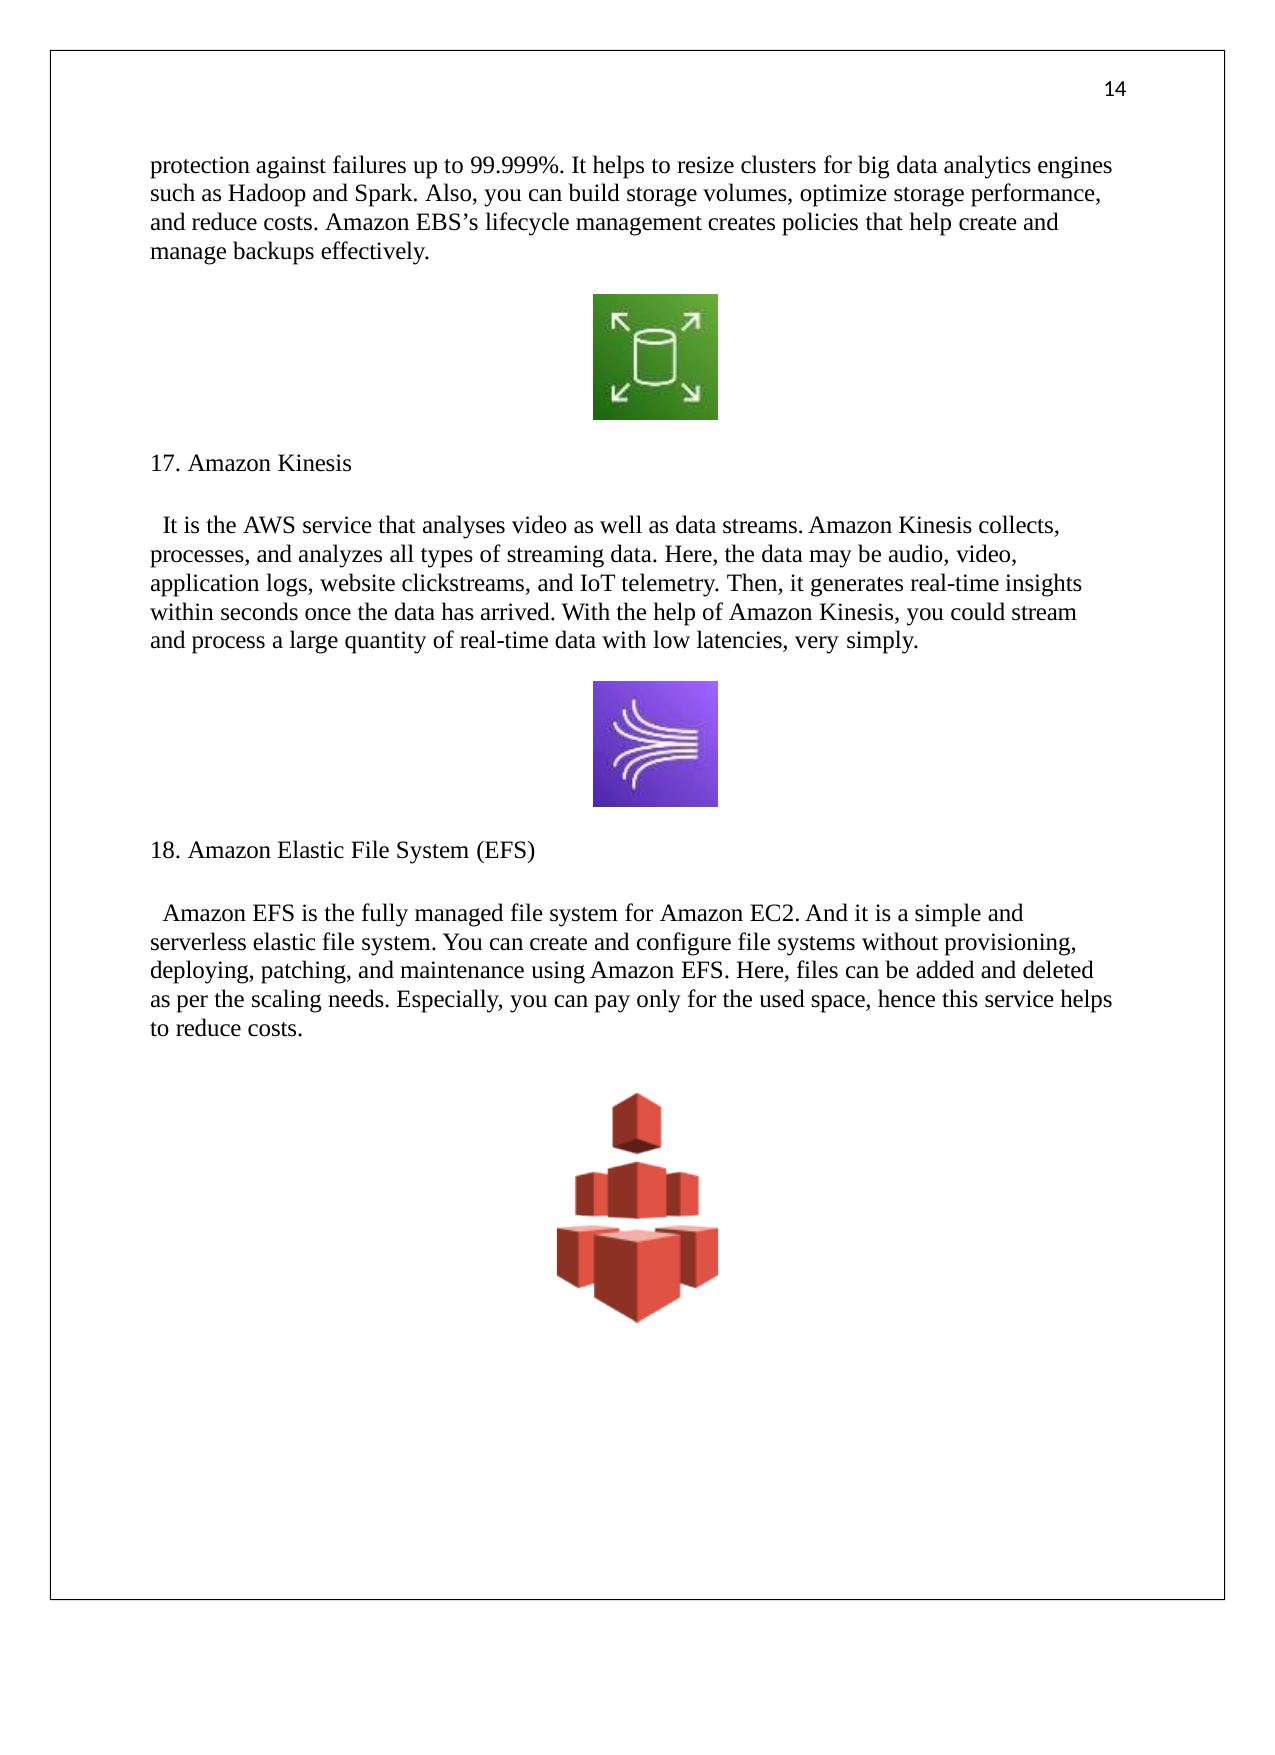

14

protection against failures up to 99.999%. It helps to resize clusters for big data analytics engines  such as Hadoop and Spark. Also, you can build storage volumes, optimize storage performance,  and reduce costs. Amazon EBS’s lifecycle management creates policies that help create and  manage backups effectively.

17. Amazon Kinesis

It is the AWS service that analyses video as well as data streams. Amazon Kinesis collects,  processes, and analyzes all types of streaming data. Here, the data may be audio, video,  application logs, website clickstreams, and IoT telemetry. Then, it generates real-time insights  within seconds once the data has arrived. With the help of Amazon Kinesis, you could stream  and process a large quantity of real-time data with low latencies, very simply.

18. Amazon Elastic File System (EFS)

Amazon EFS is the fully managed file system for Amazon EC2. And it is a simple and  serverless elastic file system. You can create and configure file systems without provisioning,  deploying, patching, and maintenance using Amazon EFS. Here, files can be added and deleted  as per the scaling needs. Especially, you can pay only for the used space, hence this service helps  to reduce costs.